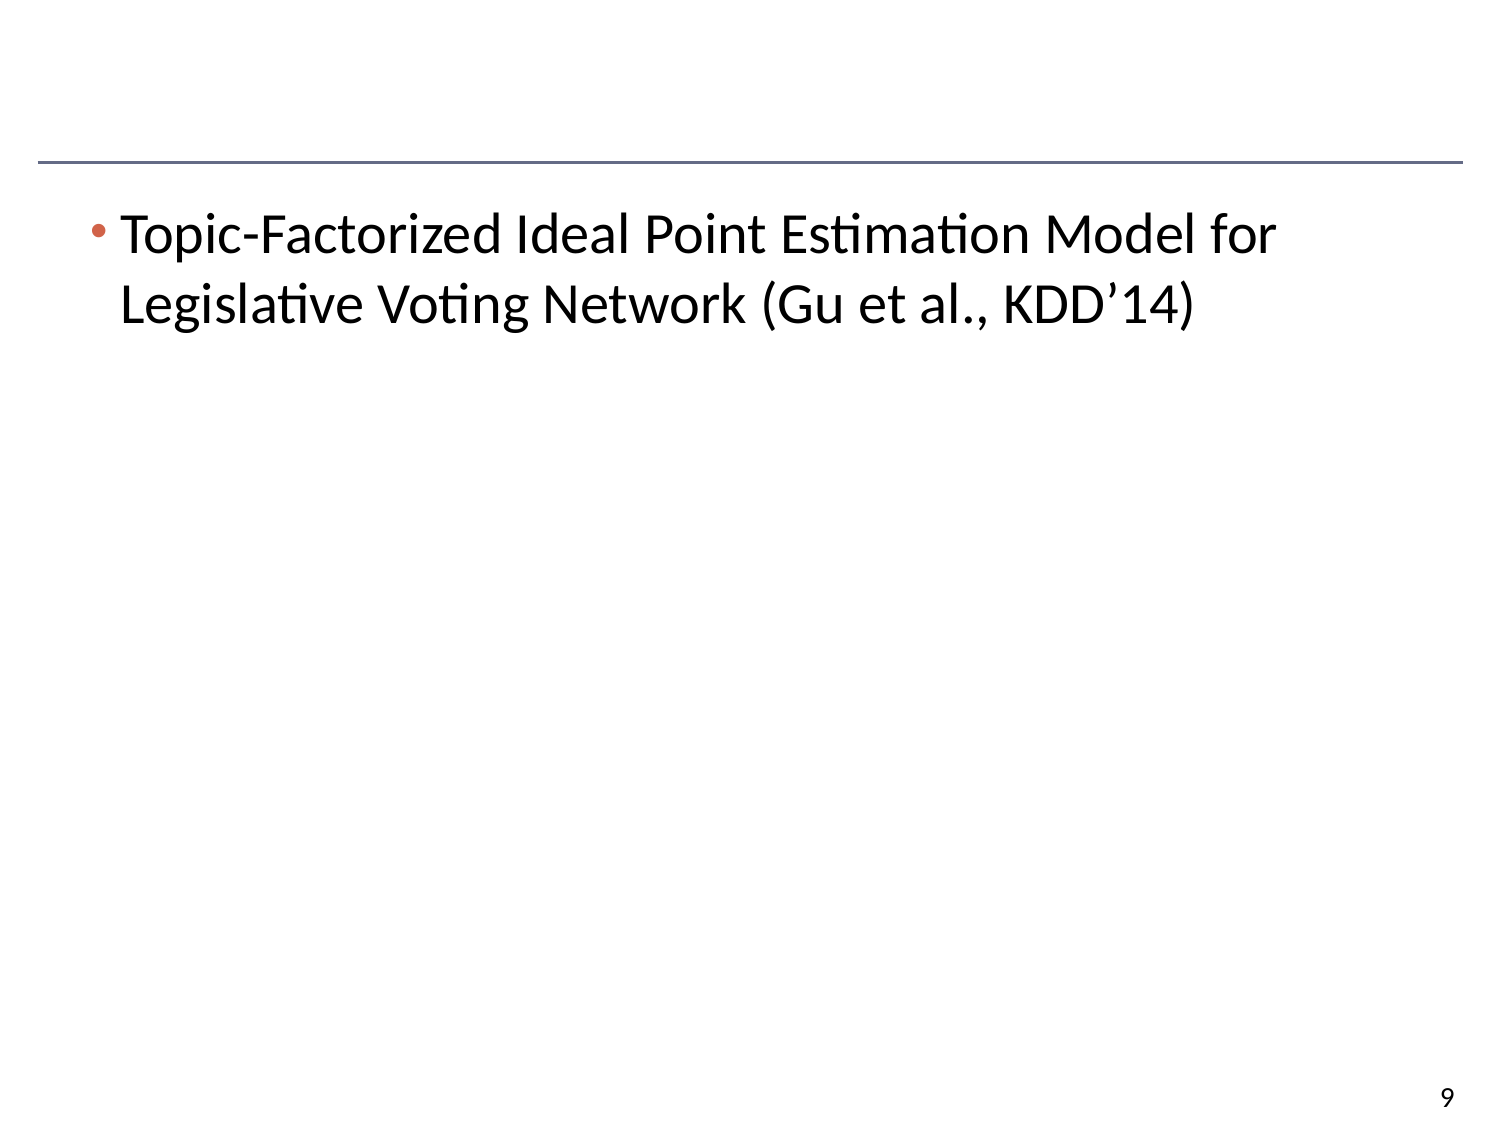

#
Topic-Factorized Ideal Point Estimation Model for Legislative Voting Network (Gu et al., KDD’14)
9